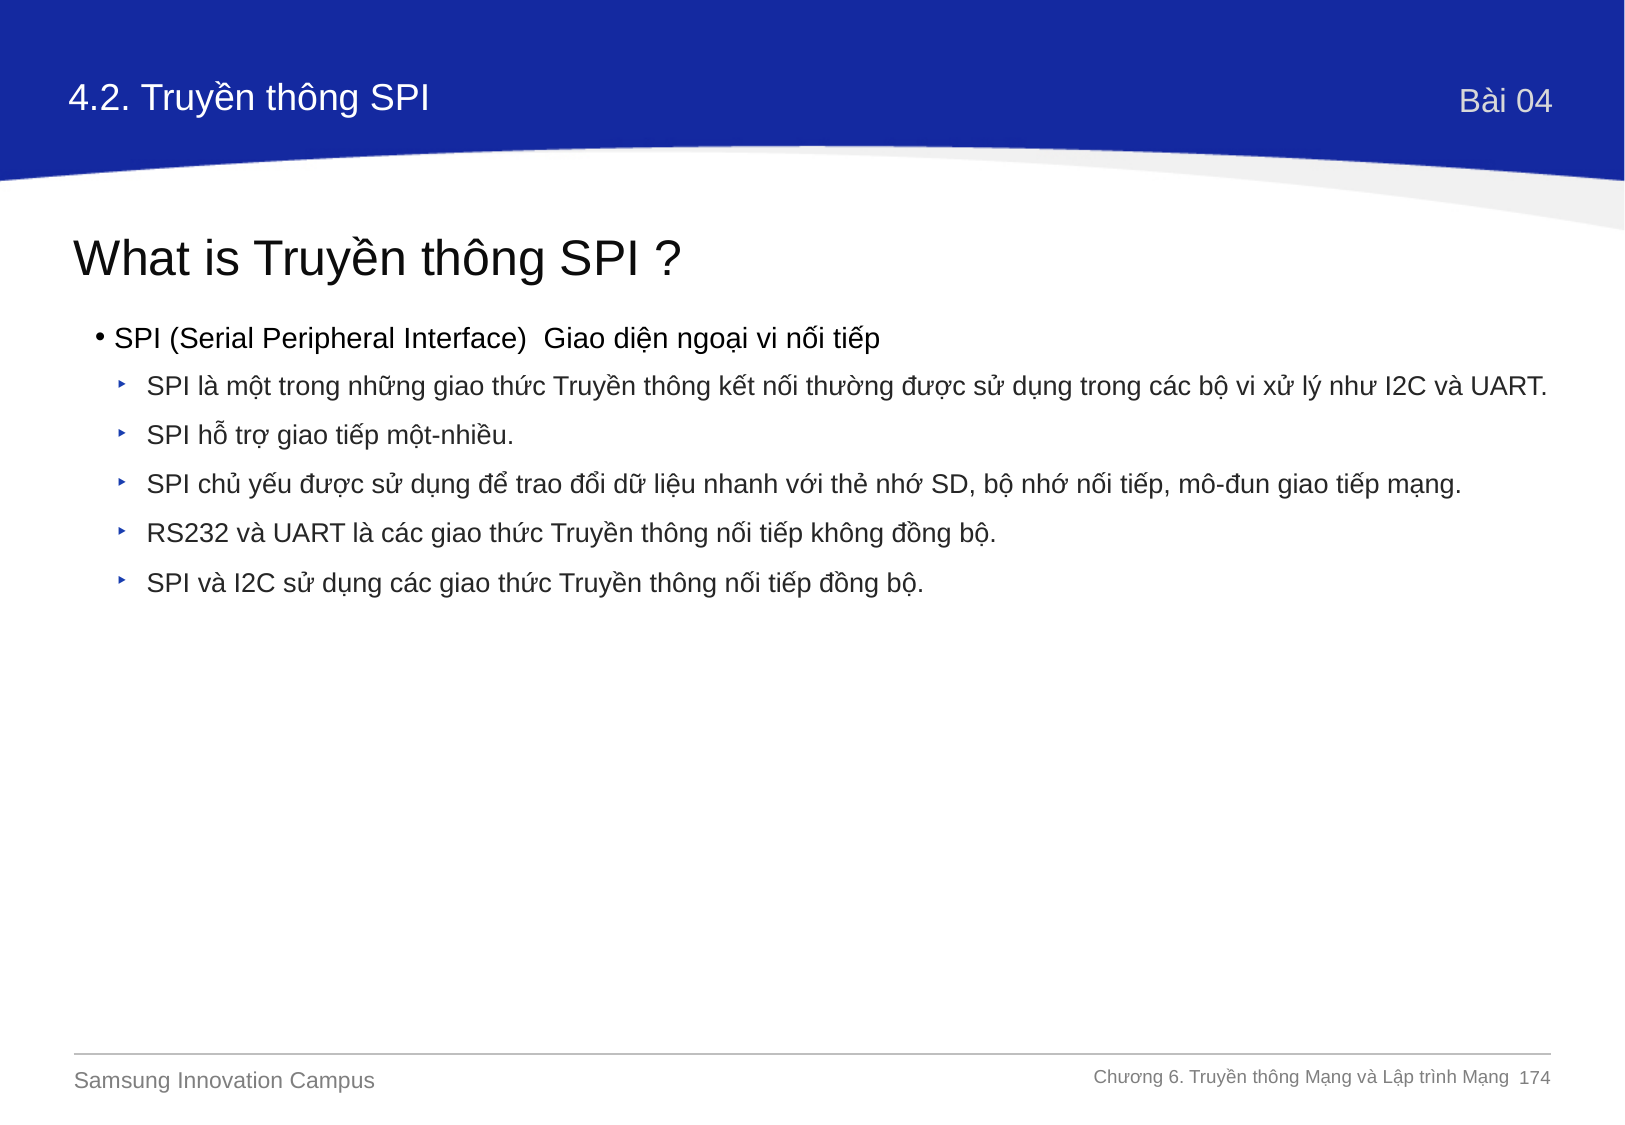

4.2. Truyền thông SPI
Bài 04
What is Truyền thông SPI ?
SPI (Serial Peripheral Interface)  Giao diện ngoại vi nối tiếp
SPI là một trong những giao thức Truyền thông kết nối thường được sử dụng trong các bộ vi xử lý như I2C và UART.
SPI hỗ trợ giao tiếp một-nhiều.
SPI chủ yếu được sử dụng để trao đổi dữ liệu nhanh với thẻ nhớ SD, bộ nhớ nối tiếp, mô-đun giao tiếp mạng.
RS232 và UART là các giao thức Truyền thông nối tiếp không đồng bộ.
SPI và I2C sử dụng các giao thức Truyền thông nối tiếp đồng bộ.